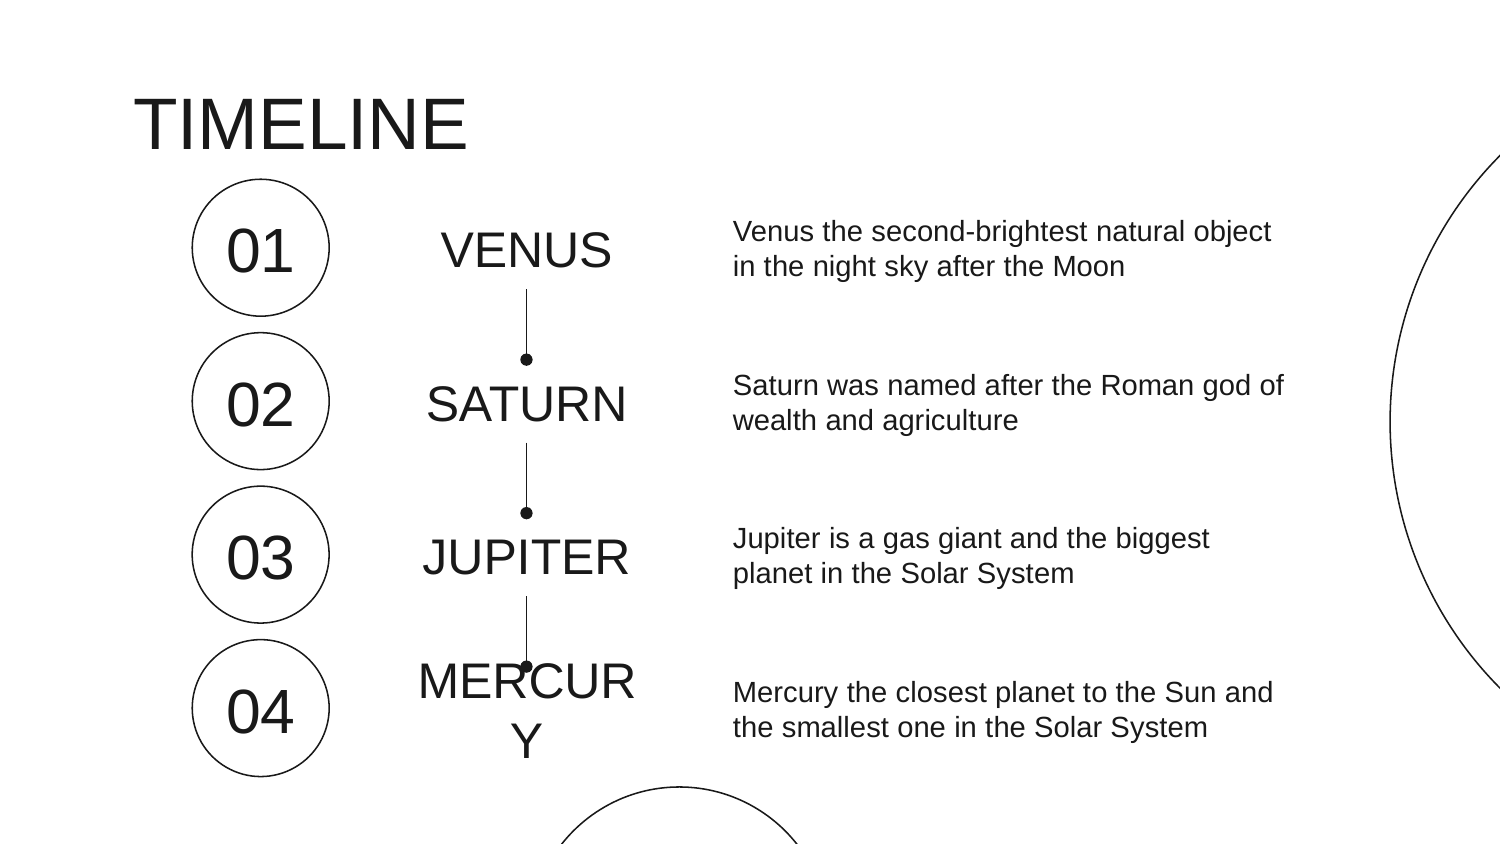

# TIMELINE

01
VENUS
Venus the second-brightest natural object in the night sky after the Moon

02
SATURN
Saturn was named after the Roman god of wealth and agriculture

03
JUPITER
Jupiter is a gas giant and the biggest planet in the Solar System

04
MERCURY
Mercury the closest planet to the Sun and the smallest one in the Solar System